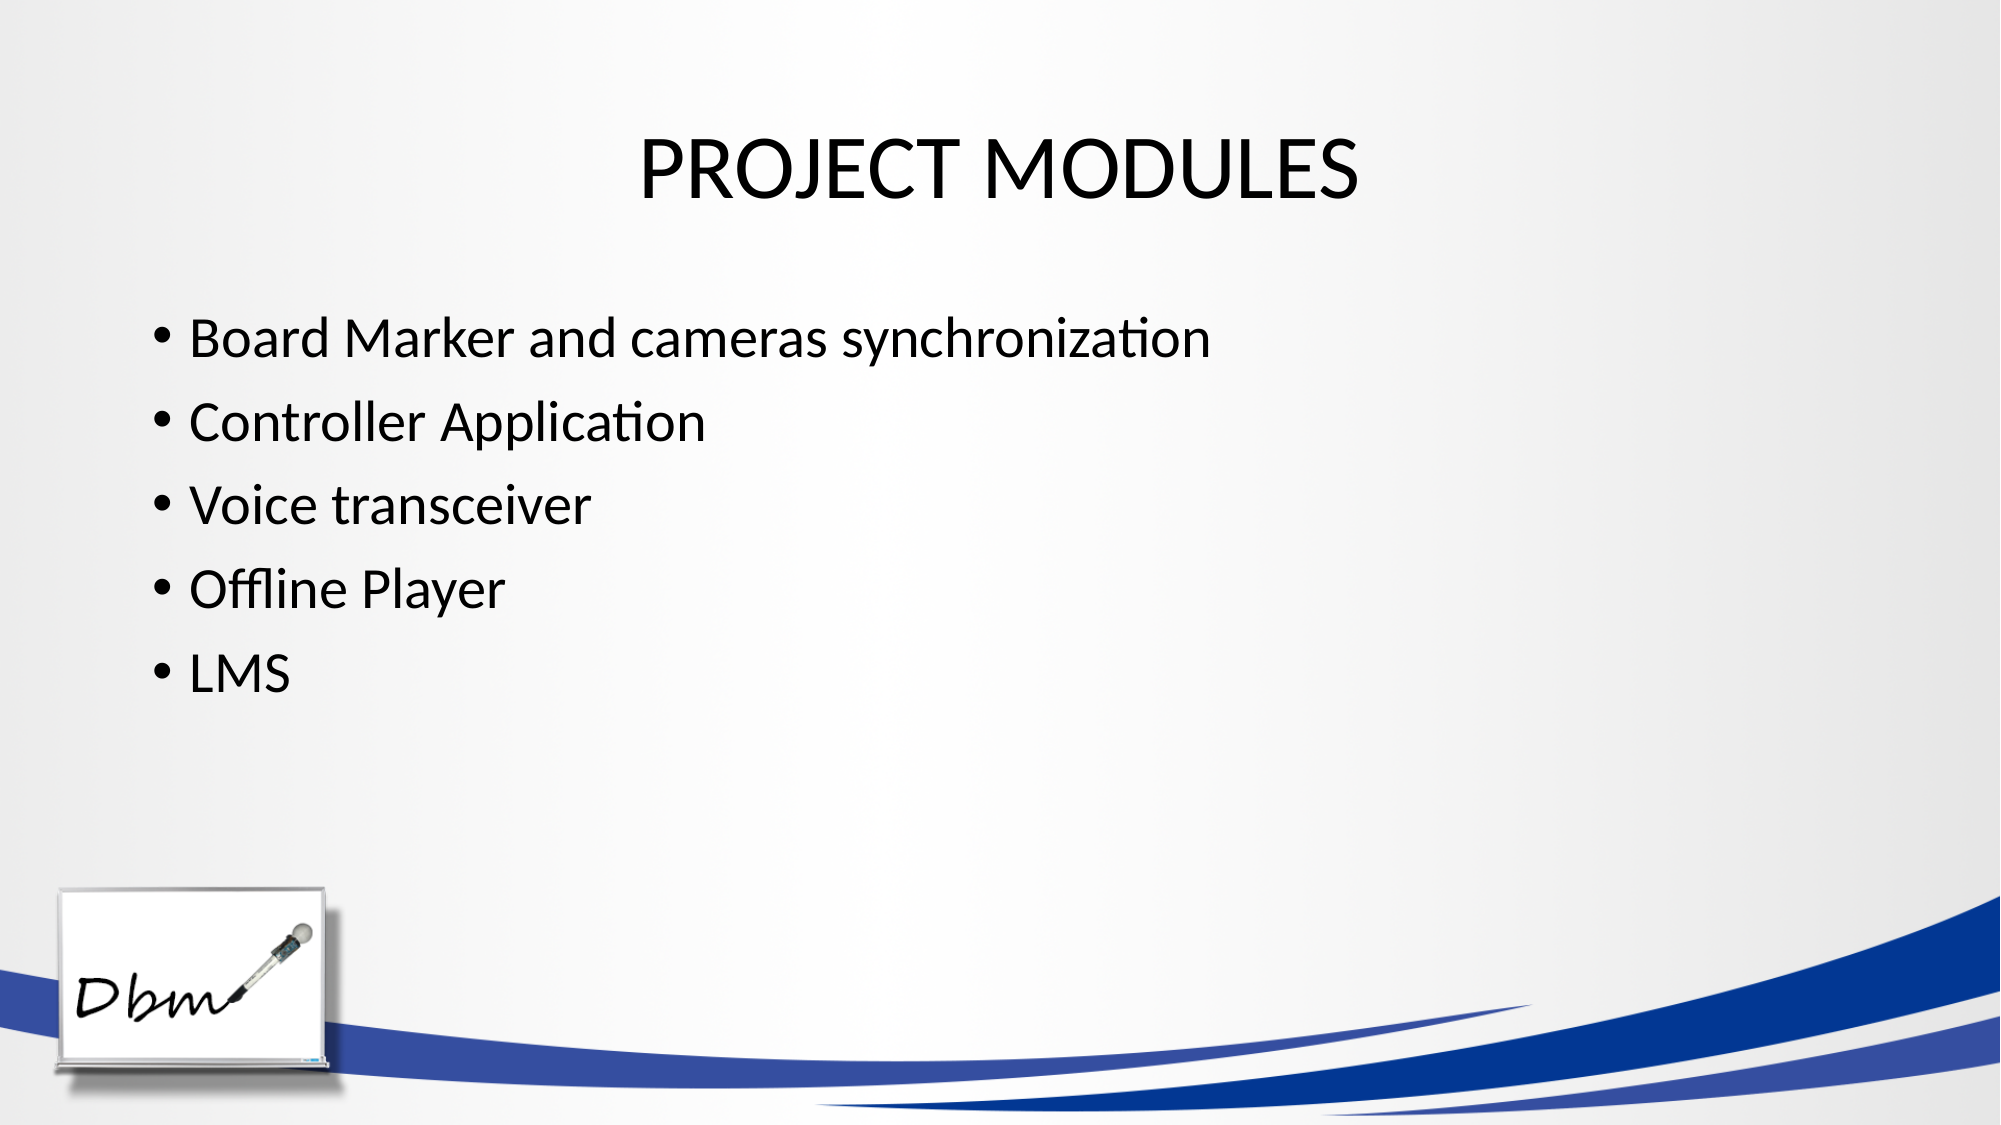

# PROJECT MODULES
Board Marker and cameras synchronization
Controller Application
Voice transceiver
Offline Player
LMS